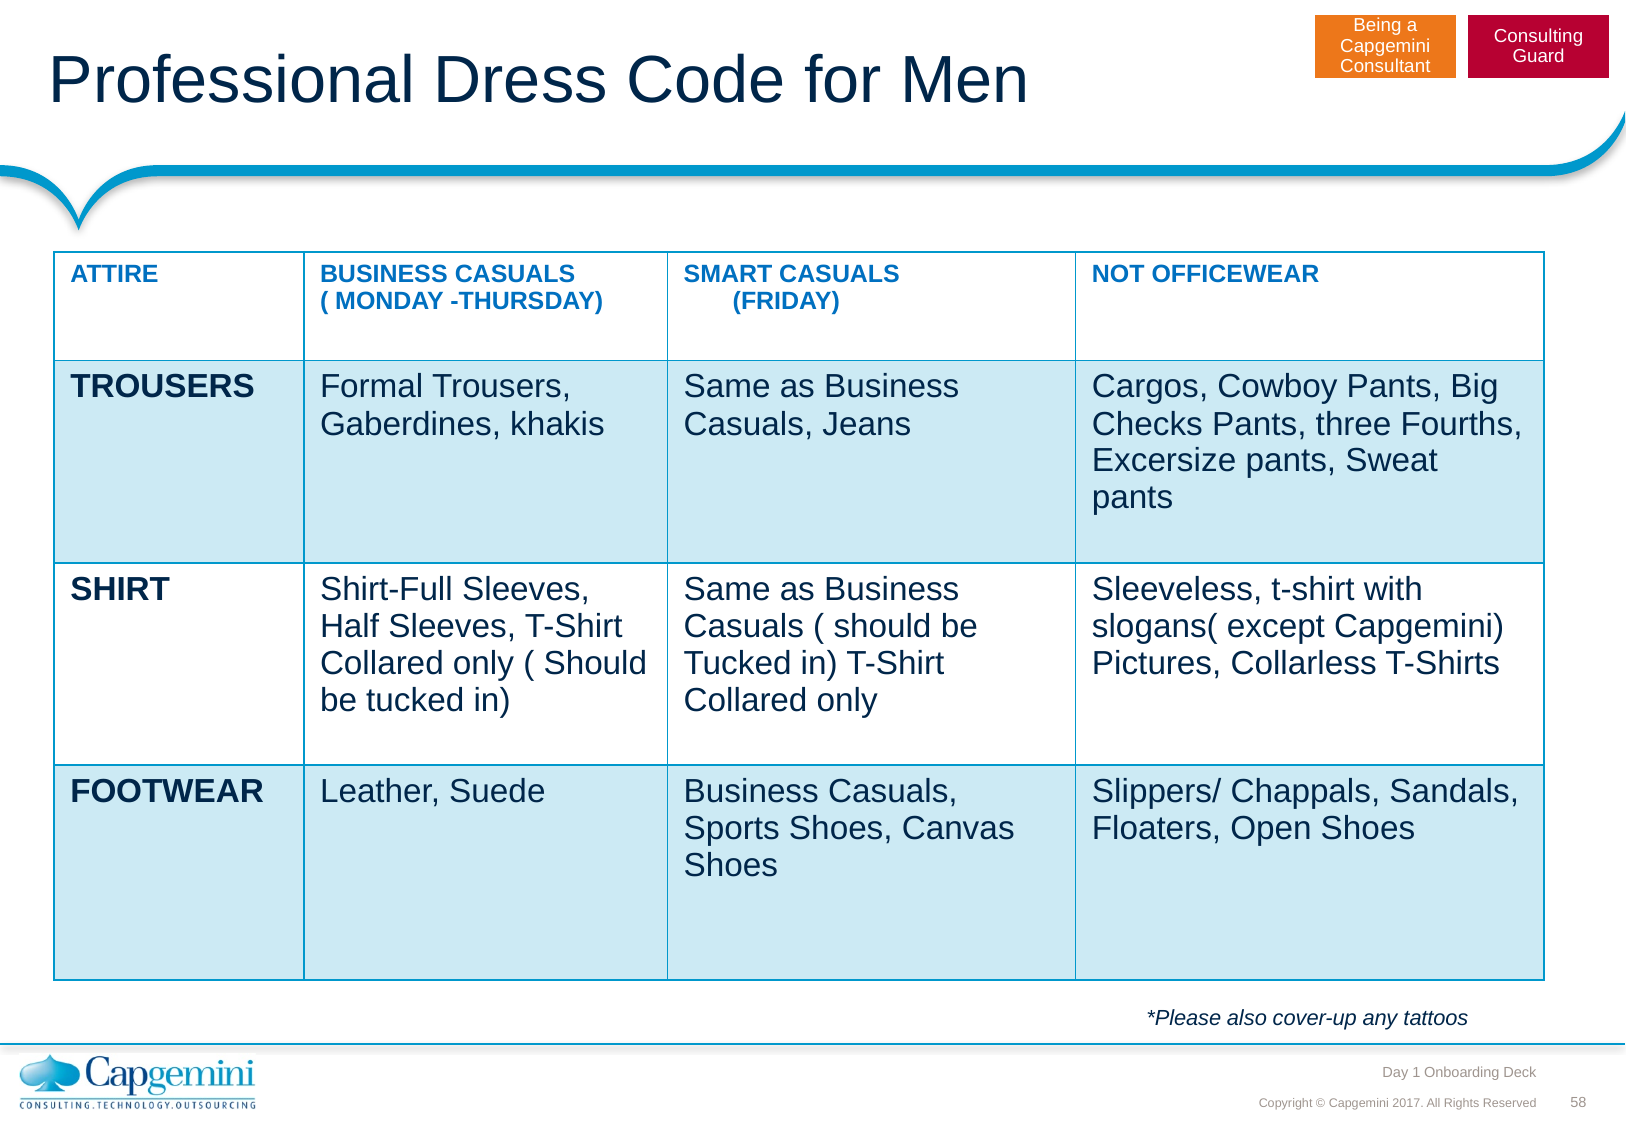

# Professional Dress Code for Men

Being a Capgemini Consultant

Consulting Guard
| ATTIRE | BUSINESS CASUALS ( MONDAY -THURSDAY) | SMART CASUALS (FRIDAY) | NOT OFFICEWEAR |
| --- | --- | --- | --- |
| TROUSERS | Formal Trousers, Gaberdines, khakis | Same as Business Casuals, Jeans | Cargos, Cowboy Pants, Big Checks Pants, three Fourths, Excersize pants, Sweat pants |
| SHIRT | Shirt-Full Sleeves, Half Sleeves, T-Shirt Collared only ( Should be tucked in) | Same as Business Casuals ( should be Tucked in) T-Shirt Collared only | Sleeveless, t-shirt with slogans( except Capgemini) Pictures, Collarless T-Shirts |
| FOOTWEAR | Leather, Suede | Business Casuals, Sports Shoes, Canvas Shoes | Slippers/ Chappals, Sandals, Floaters, Open Shoes |
*Please also cover-up any tattoos